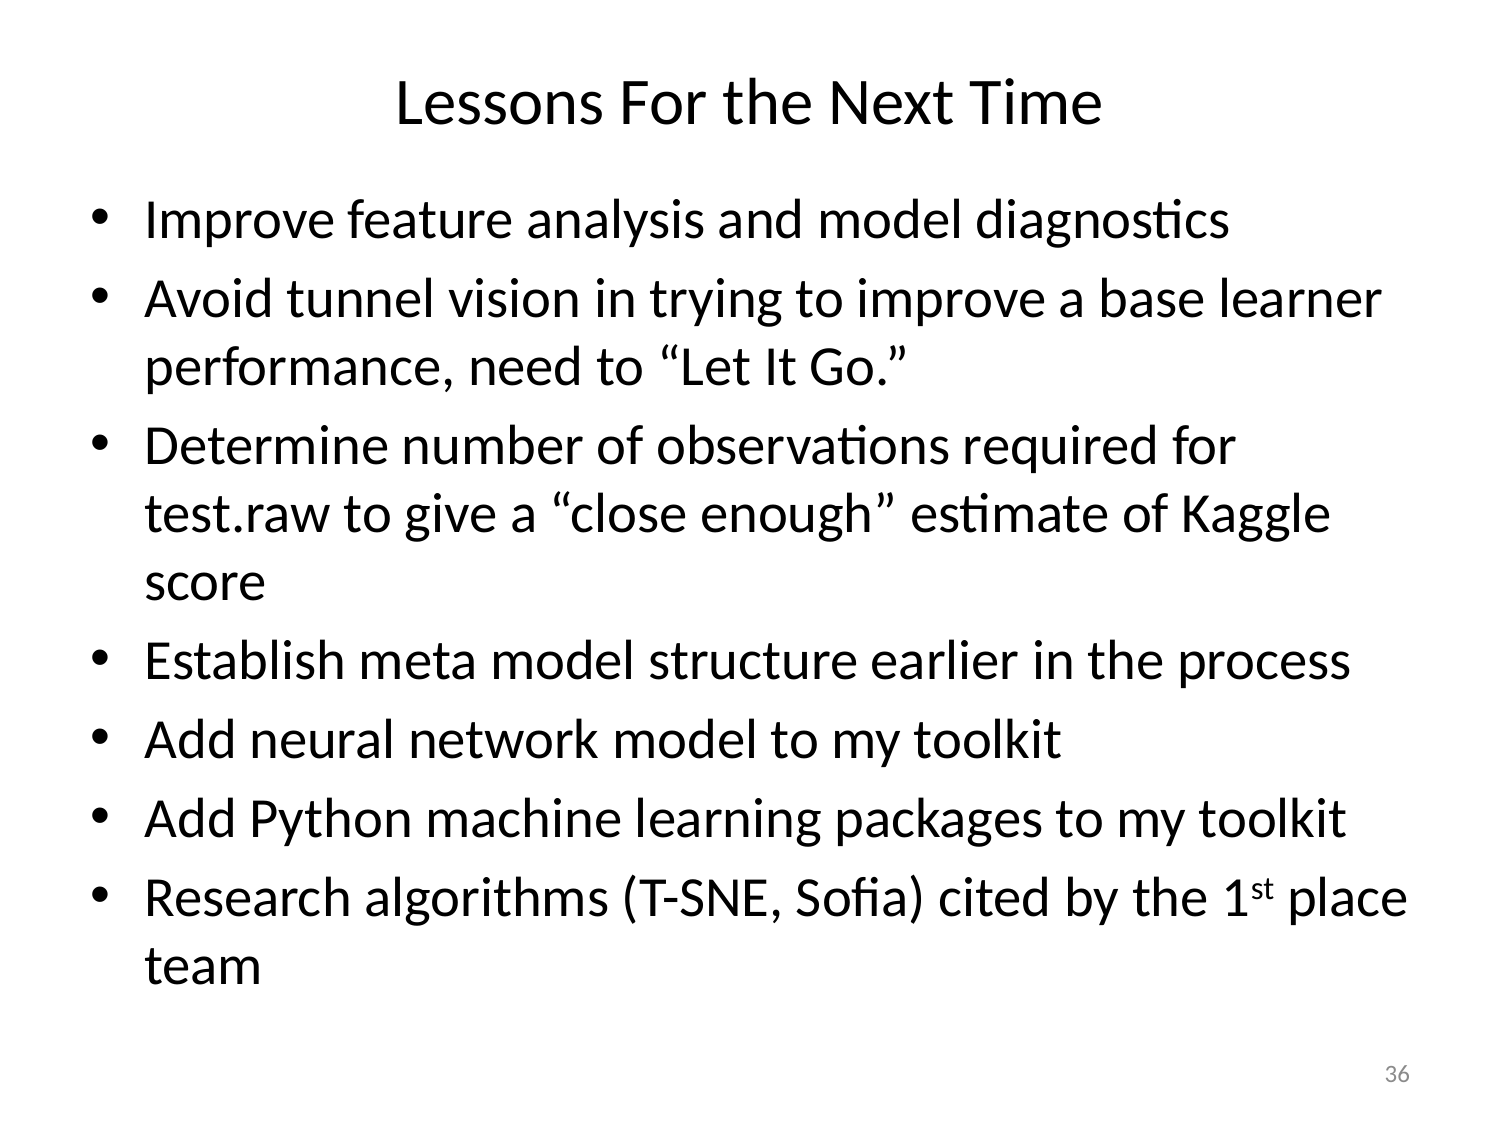

# Lessons For the Next Time
Improve feature analysis and model diagnostics
Avoid tunnel vision in trying to improve a base learner performance, need to “Let It Go.”
Determine number of observations required for test.raw to give a “close enough” estimate of Kaggle score
Establish meta model structure earlier in the process
Add neural network model to my toolkit
Add Python machine learning packages to my toolkit
Research algorithms (T-SNE, Sofia) cited by the 1st place team
36